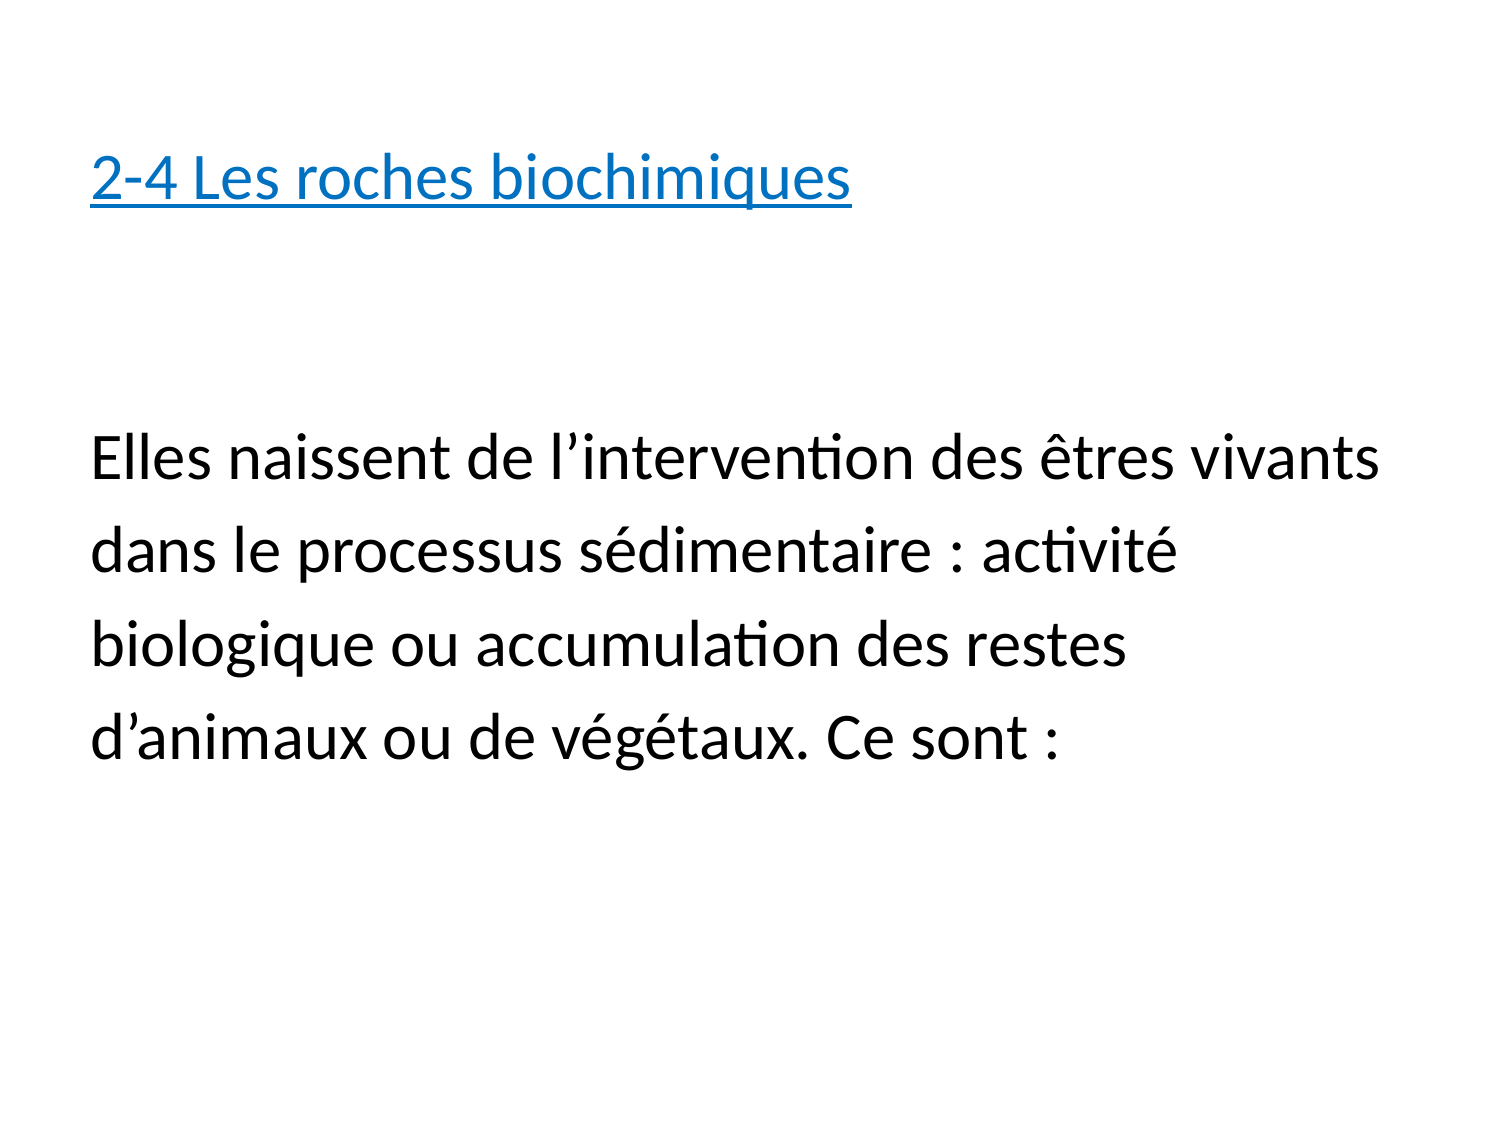

2-4 Les roches biochimiques

Elles naissent de l’intervention des êtres vivants
dans le processus sédimentaire : activité
biologique ou accumulation des restes
d’animaux ou de végétaux. Ce sont :